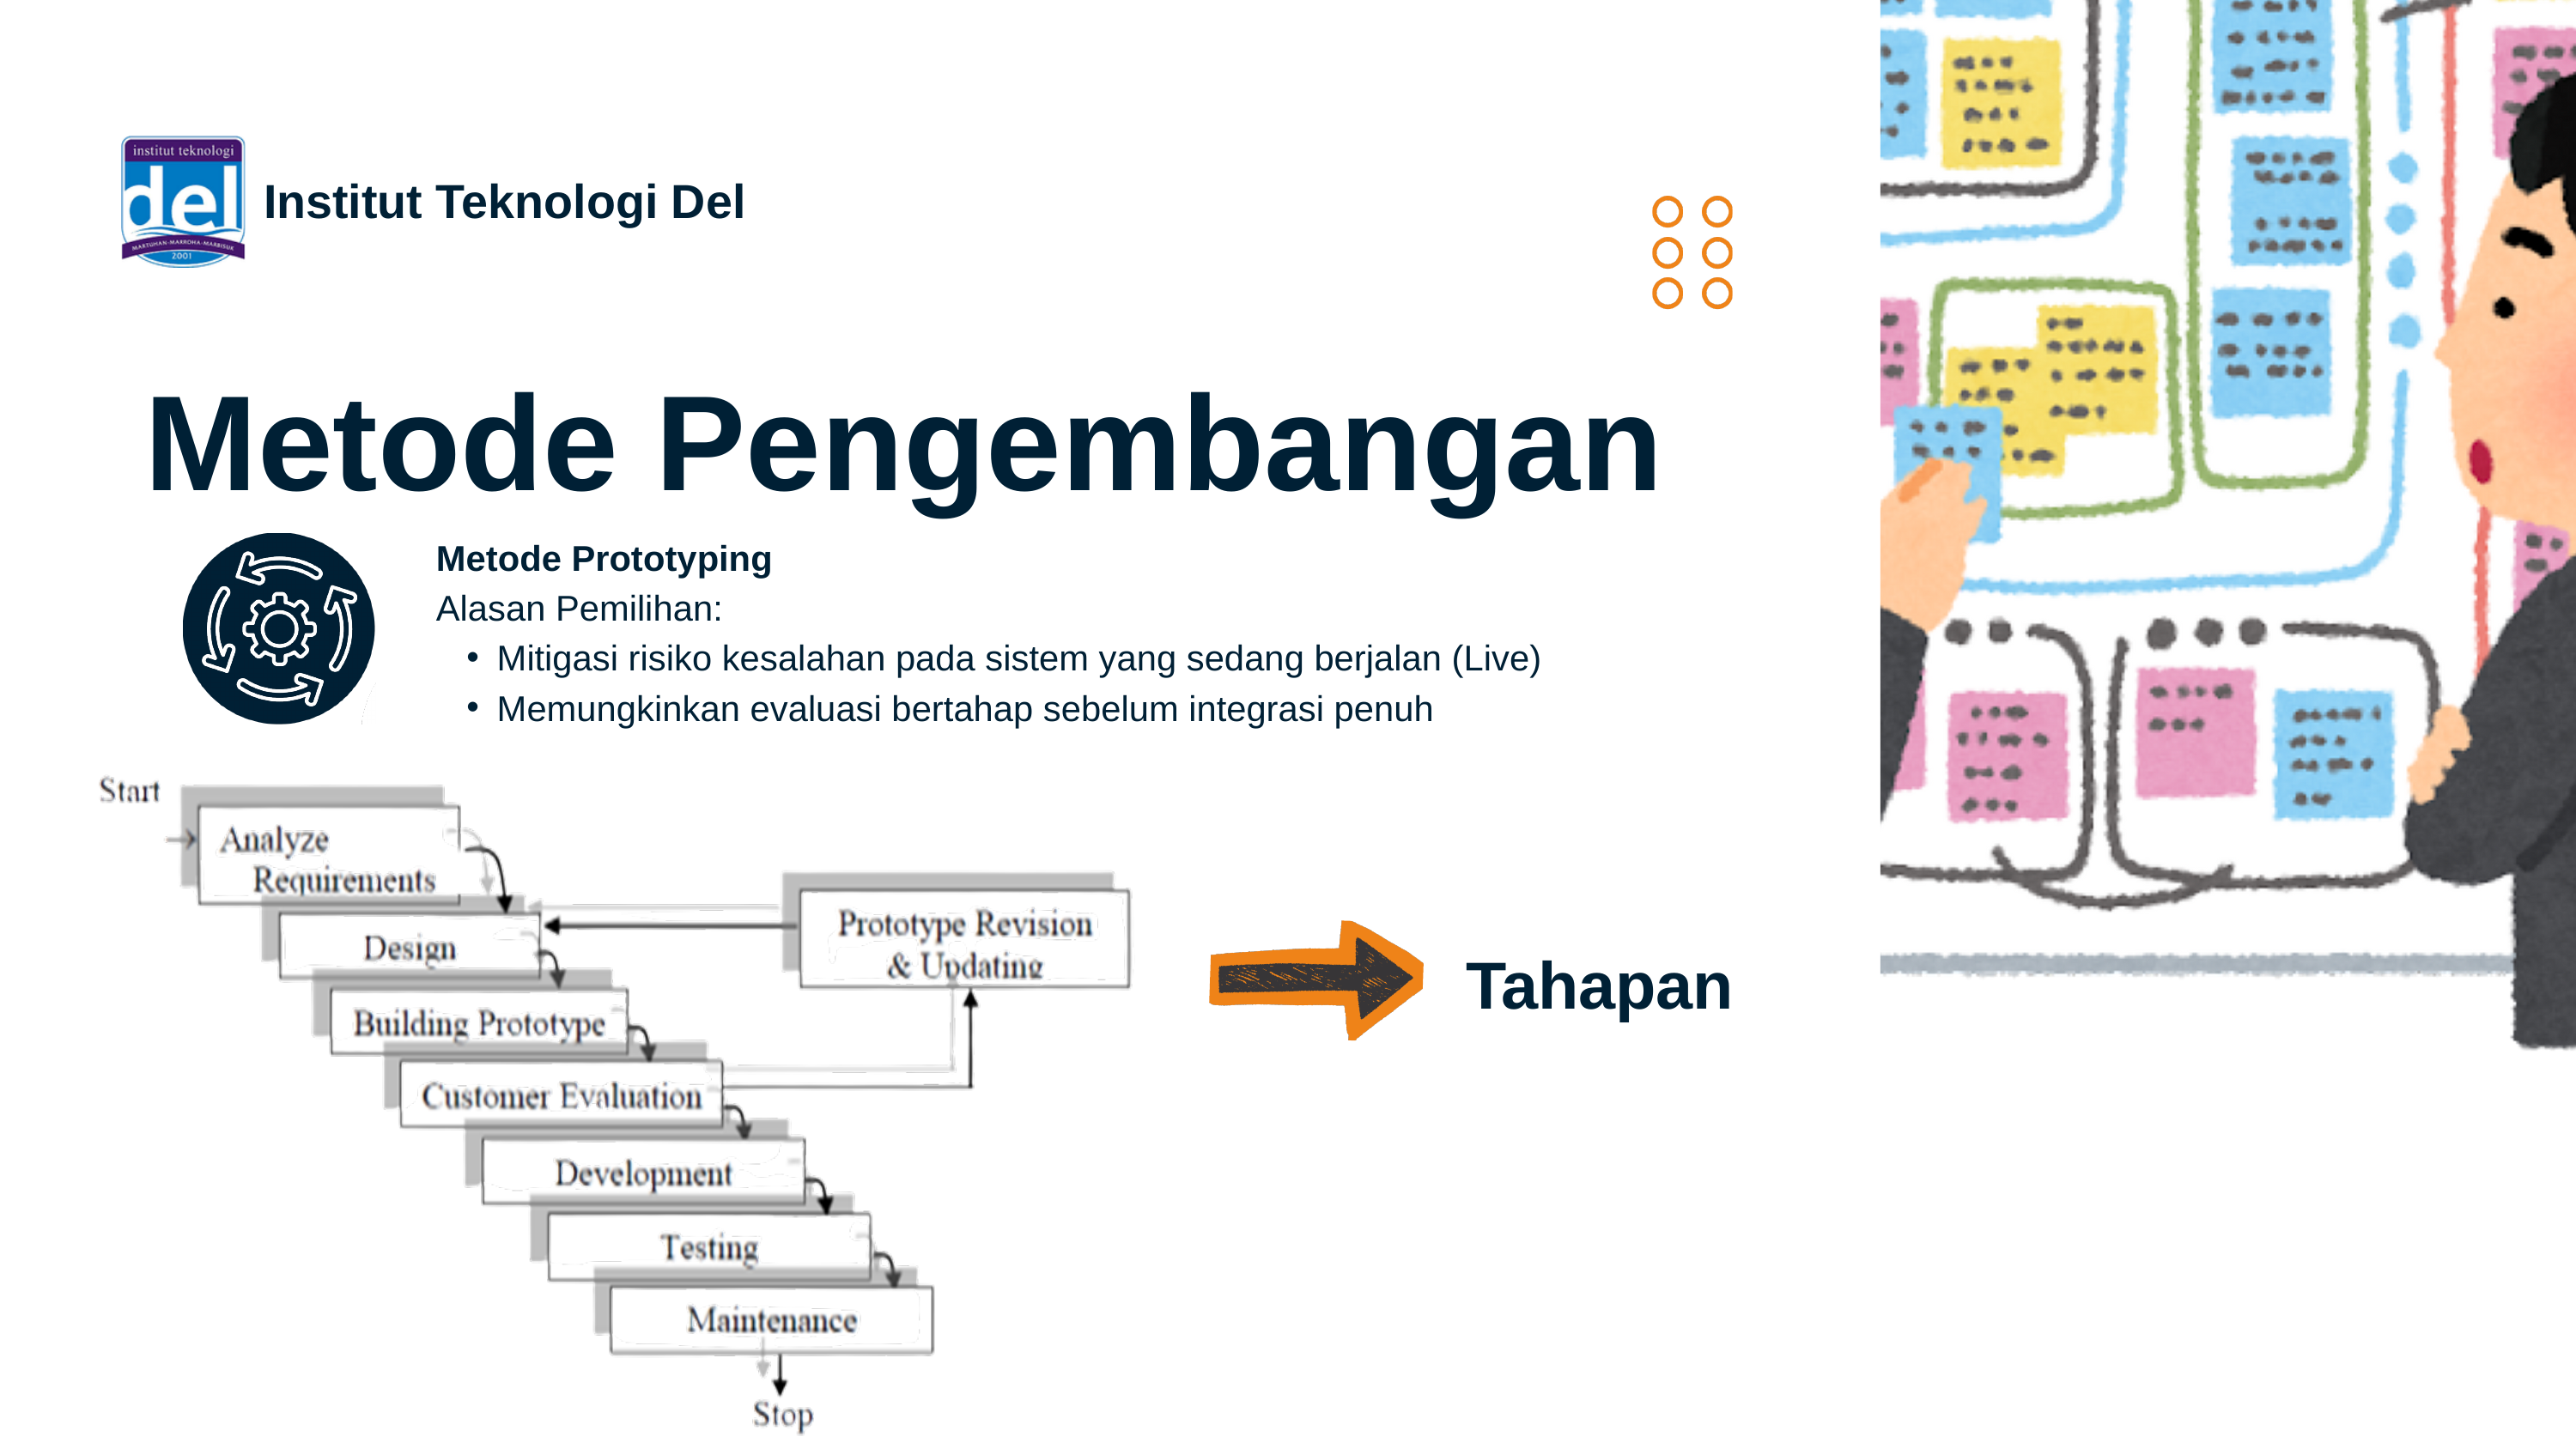

Institut Teknologi Del

Metode Pengembangan
Metode Prototyping
Alasan Pemilihan:
Mitigasi risiko kesalahan pada sistem yang sedang berjalan (Live)
Memungkinkan evaluasi bertahap sebelum integrasi penuh

Tahapan